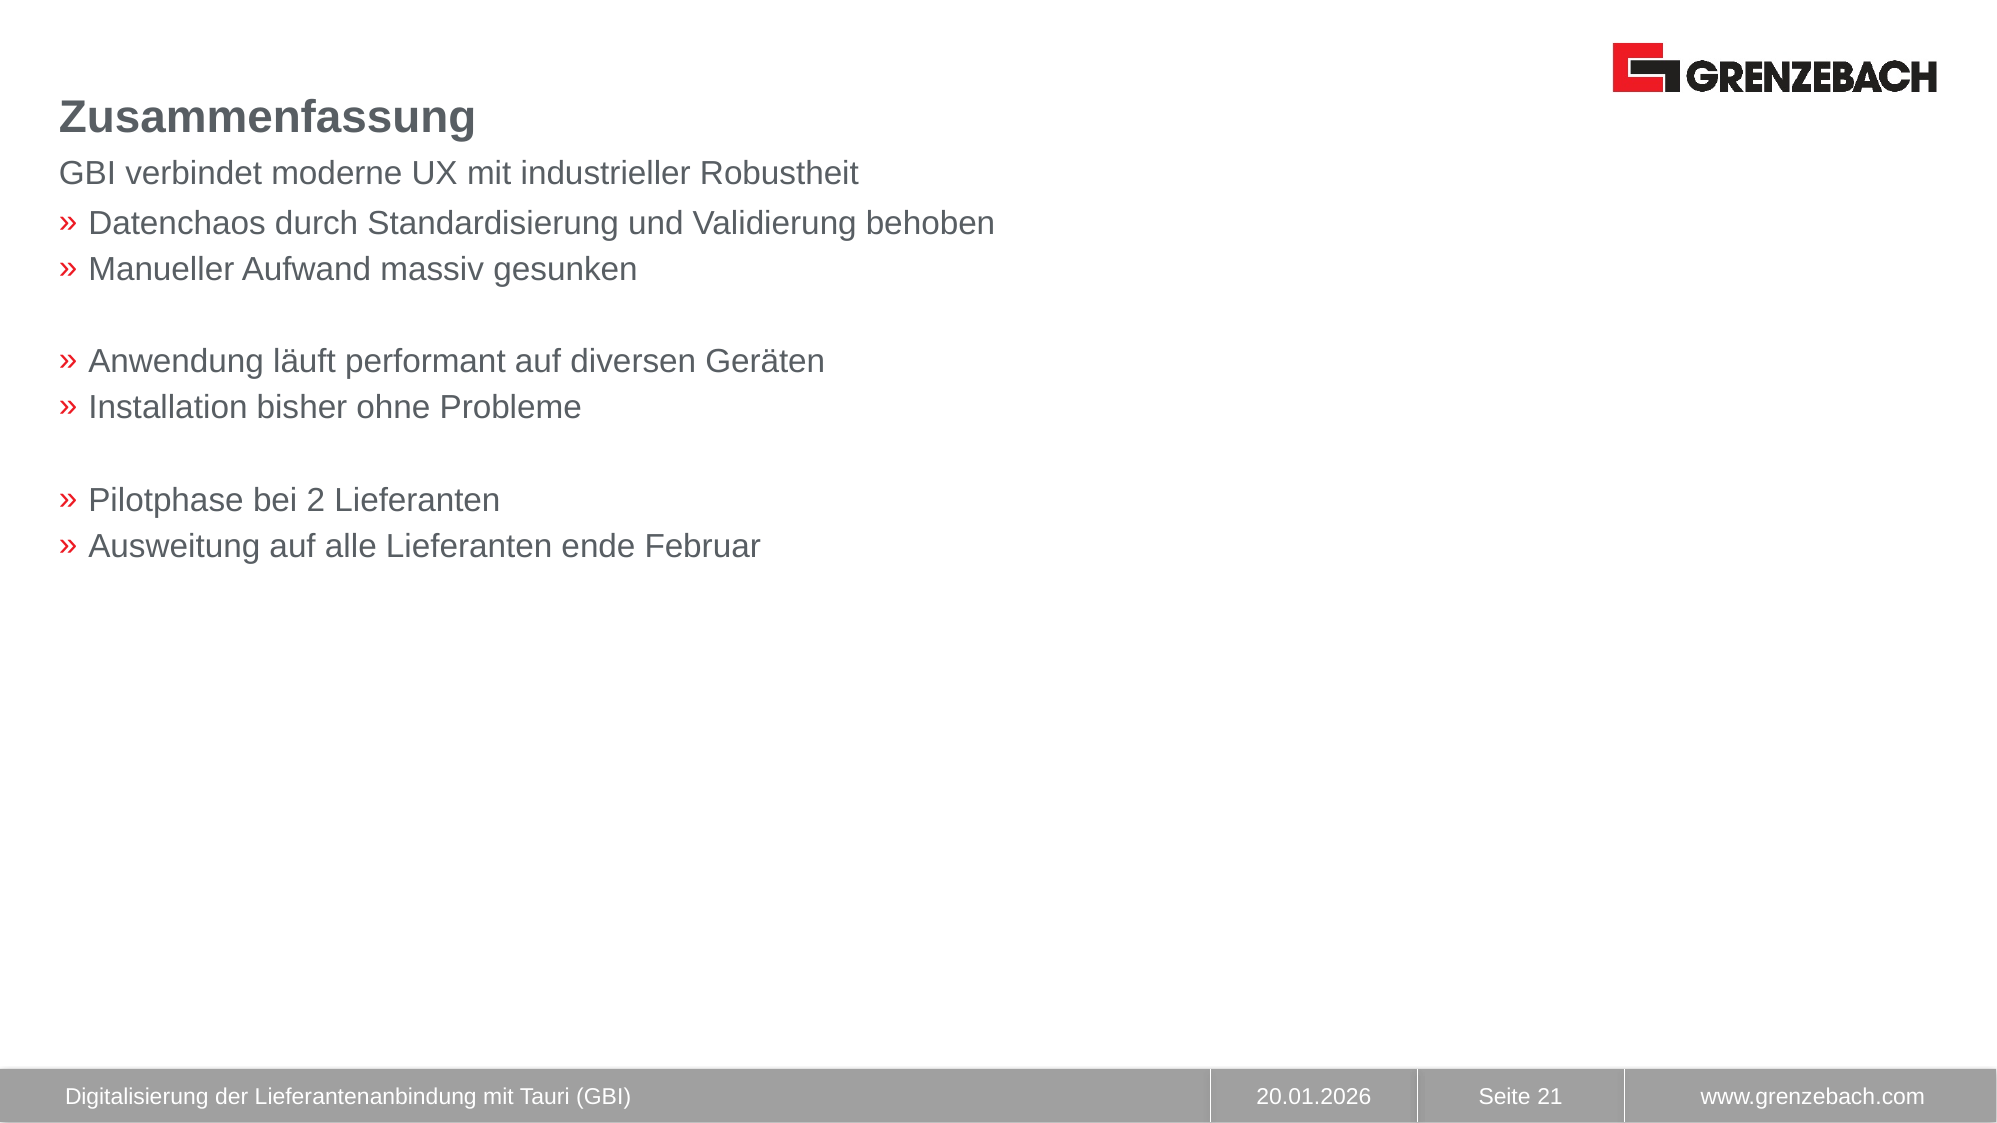

# Zusammenfassung
GBI verbindet moderne UX mit industrieller Robustheit
Datenchaos durch Standardisierung und Validierung behoben
Manueller Aufwand massiv gesunken

Anwendung läuft performant auf diversen Geräten
Installation bisher ohne Probleme

Pilotphase bei 2 Lieferanten
Ausweitung auf alle Lieferanten ende Februar

Digitalisierung der Lieferantenanbindung mit Tauri (GBI)
Seite 21
20.01.2026